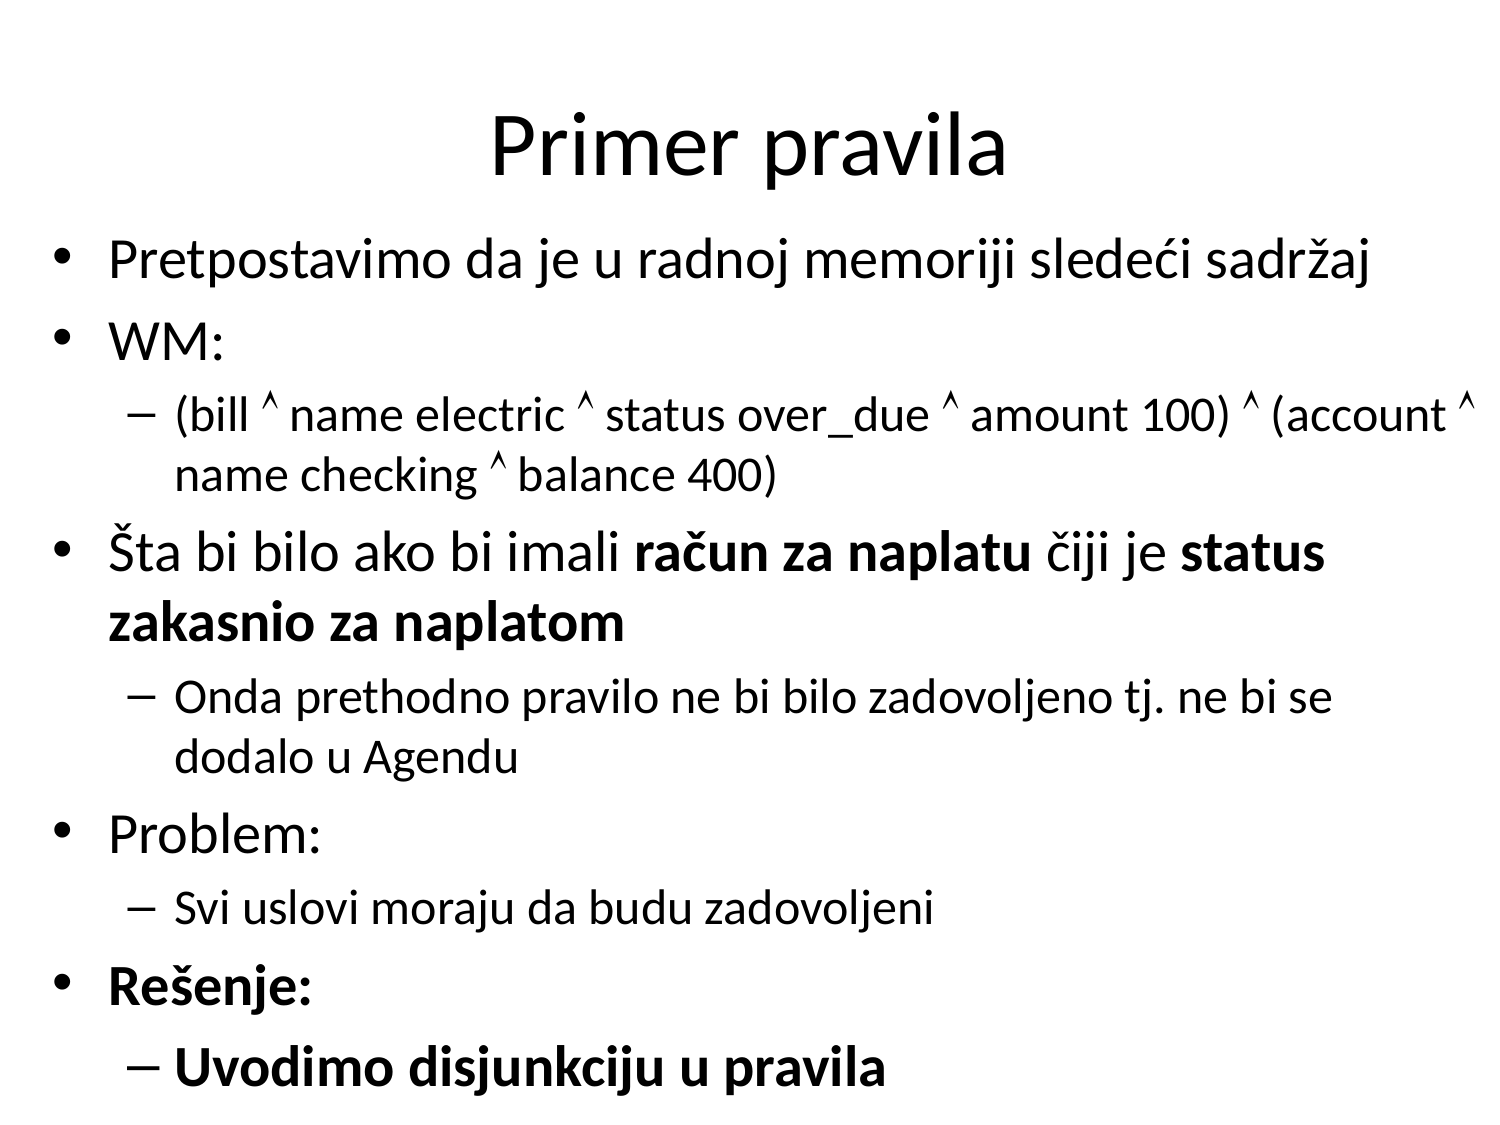

# Primer pravila
Pretpostavimo da je u radnoj memoriji sledeći sadržaj
WM:
(bill ∧ name electric ∧ status over_due ∧ amount 100) ∧ (account ∧ name checking ∧ balance 400)
Šta bi bilo ako bi imali račun za naplatu čiji je status zakasnio za naplatom
Onda prethodno pravilo ne bi bilo zadovoljeno tj. ne bi se dodalo u Agendu
Problem:
Svi uslovi moraju da budu zadovoljeni
Rešenje:
Uvodimo disjunkciju u pravila